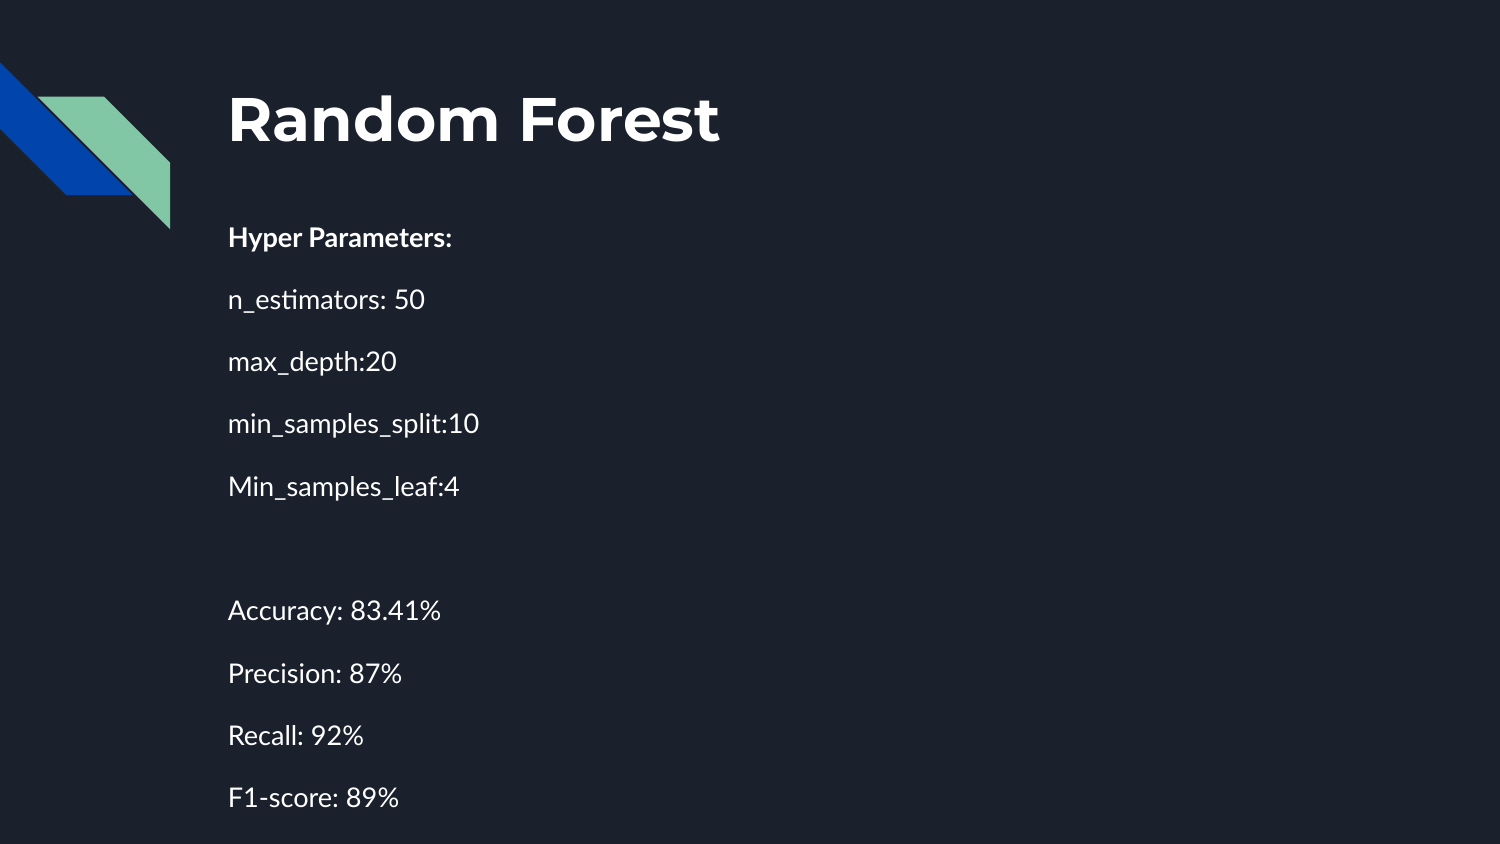

# Random Forest
Hyper Parameters:
n_estimators: 50
max_depth:20
min_samples_split:10
Min_samples_leaf:4

Accuracy: 83.41%
Precision: 87%
Recall: 92%
F1-score: 89%